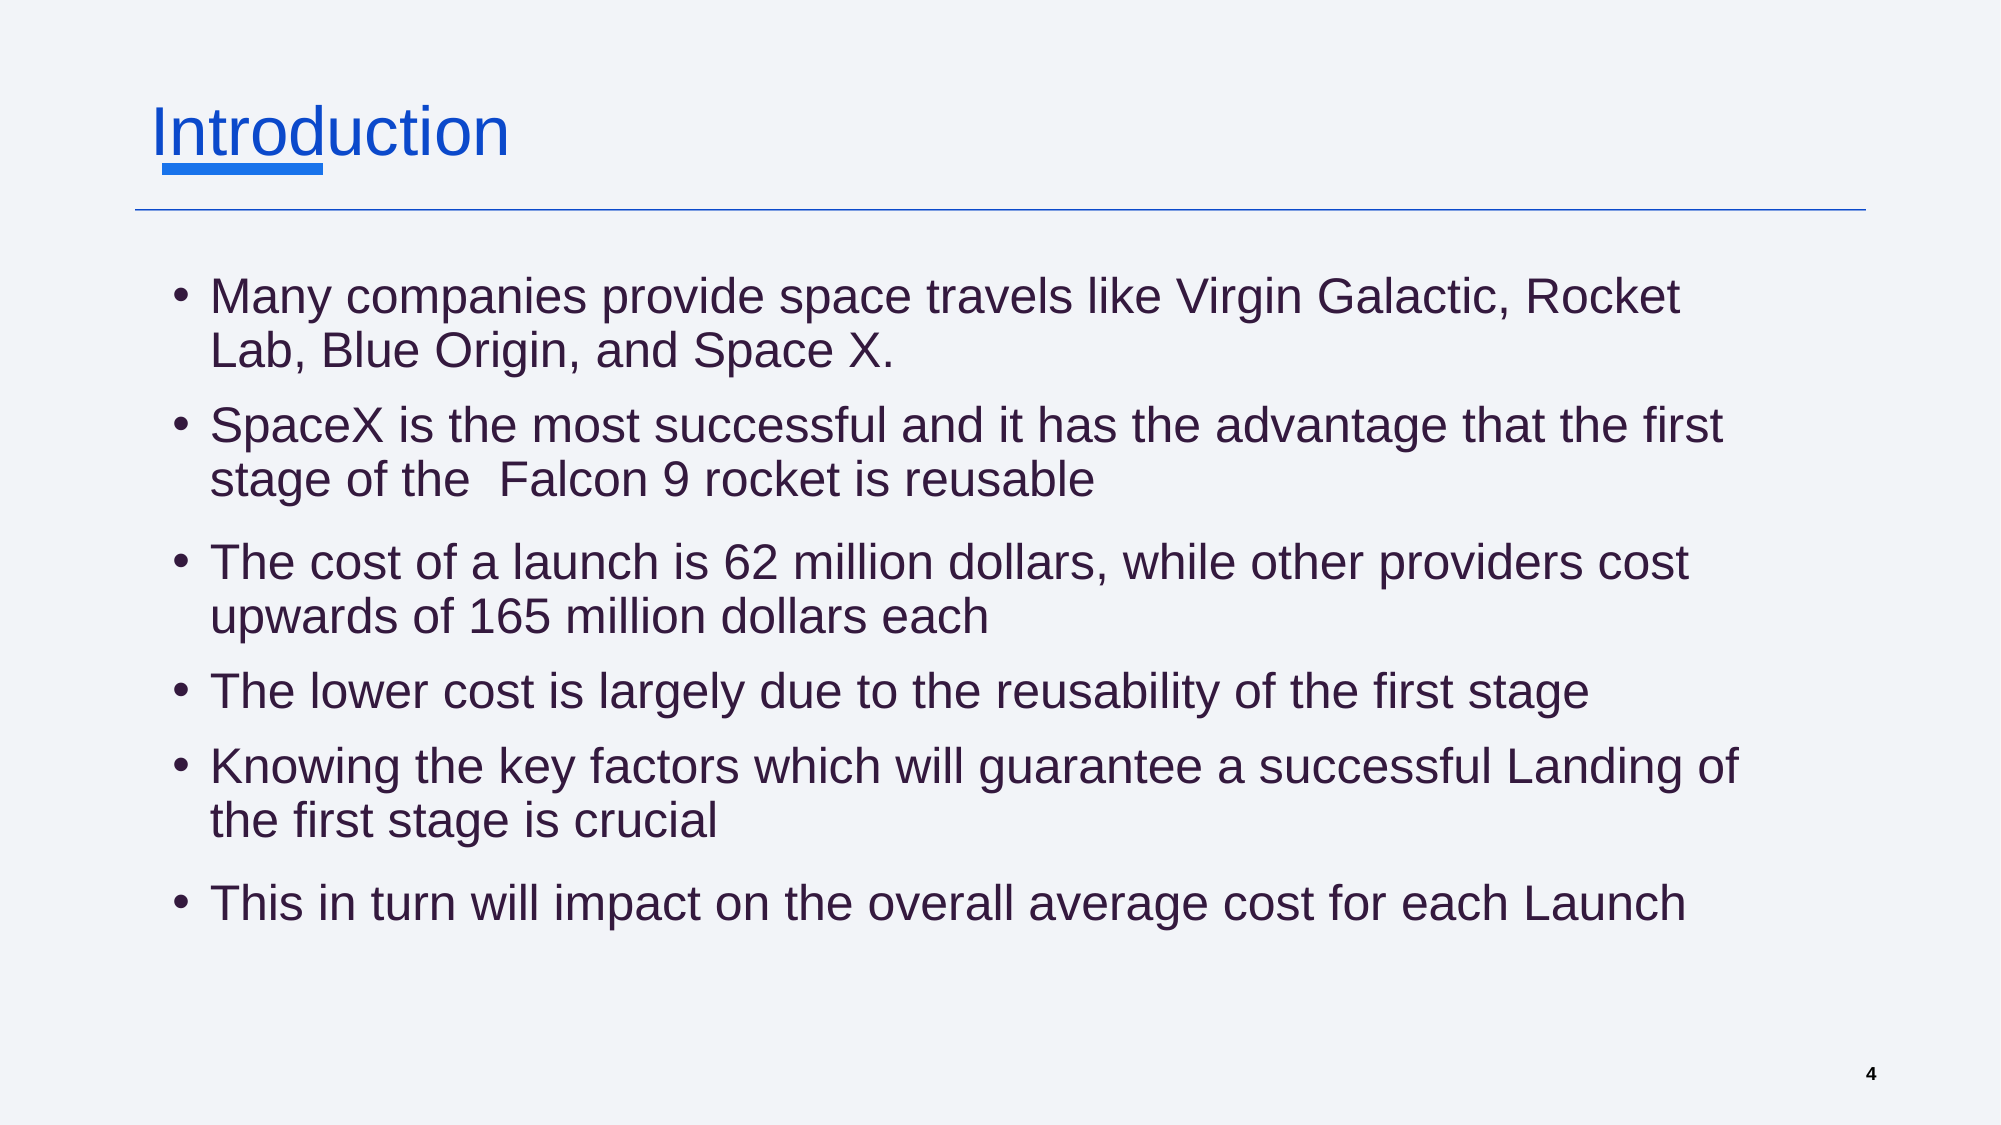

Introduction
Many companies provide space travels like Virgin Galactic, Rocket Lab, Blue Origin, and Space X.
SpaceX is the most successful and it has the advantage that the first stage of the  Falcon 9 rocket is reusable
The cost of a launch is 62 million dollars, while other providers cost upwards of 165 million dollars each
The lower cost is largely due to the reusability of the first stage
Knowing the key factors which will guarantee a successful Landing of the first stage is crucial
This in turn will impact on the overall average cost for each Launch
4